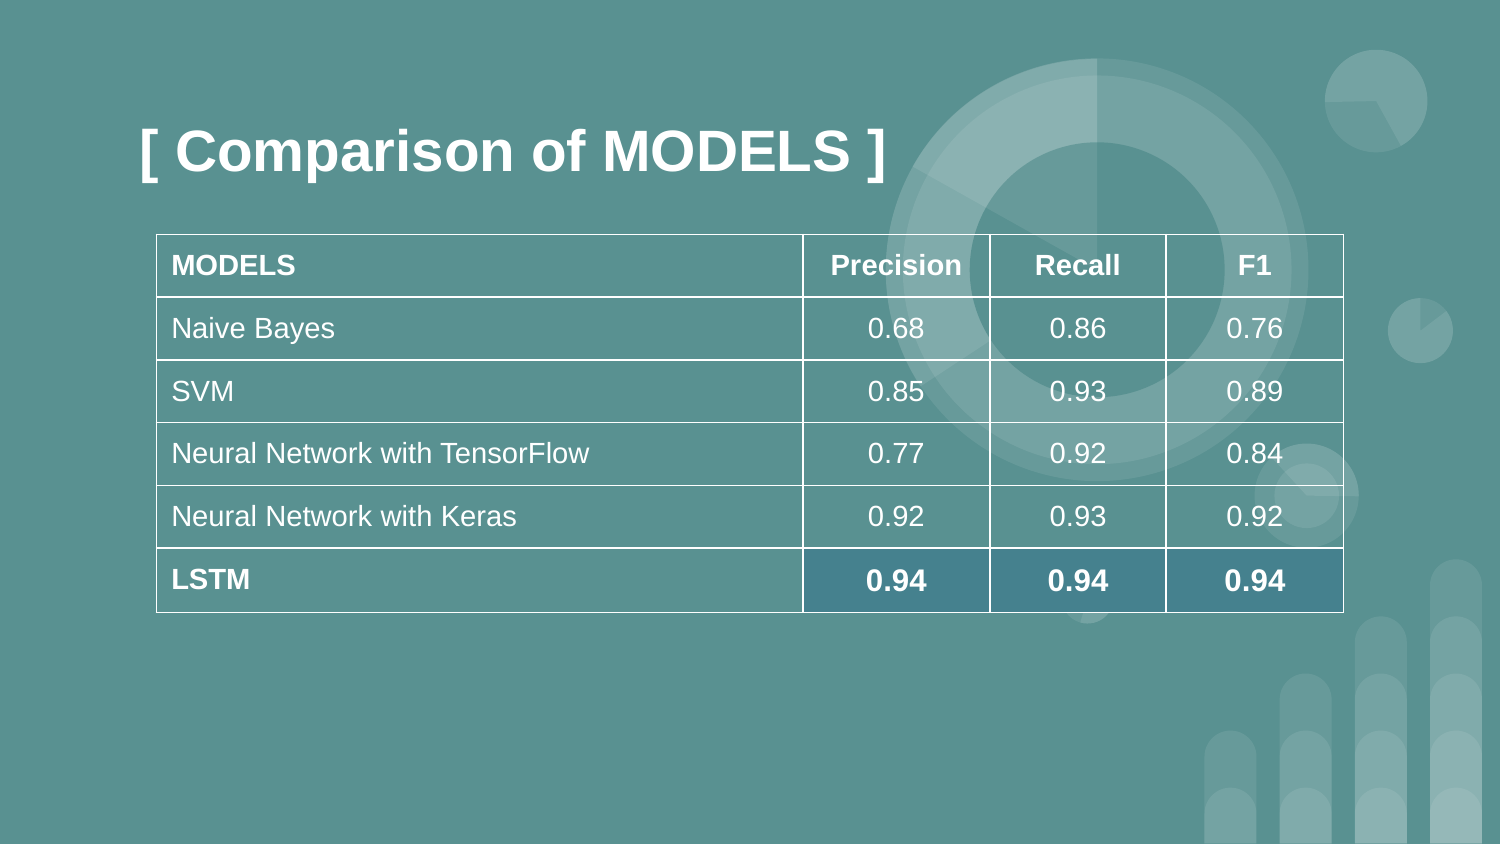

[ Comparison of MODELS ]
| MODELS | Precision | Recall | F1 |
| --- | --- | --- | --- |
| Naive Bayes | 0.68 | 0.86 | 0.76 |
| SVM | 0.85 | 0.93 | 0.89 |
| Neural Network with TensorFlow | 0.77 | 0.92 | 0.84 |
| Neural Network with Keras | 0.92 | 0.93 | 0.92 |
| LSTM | 0.94 | 0.94 | 0.94 |